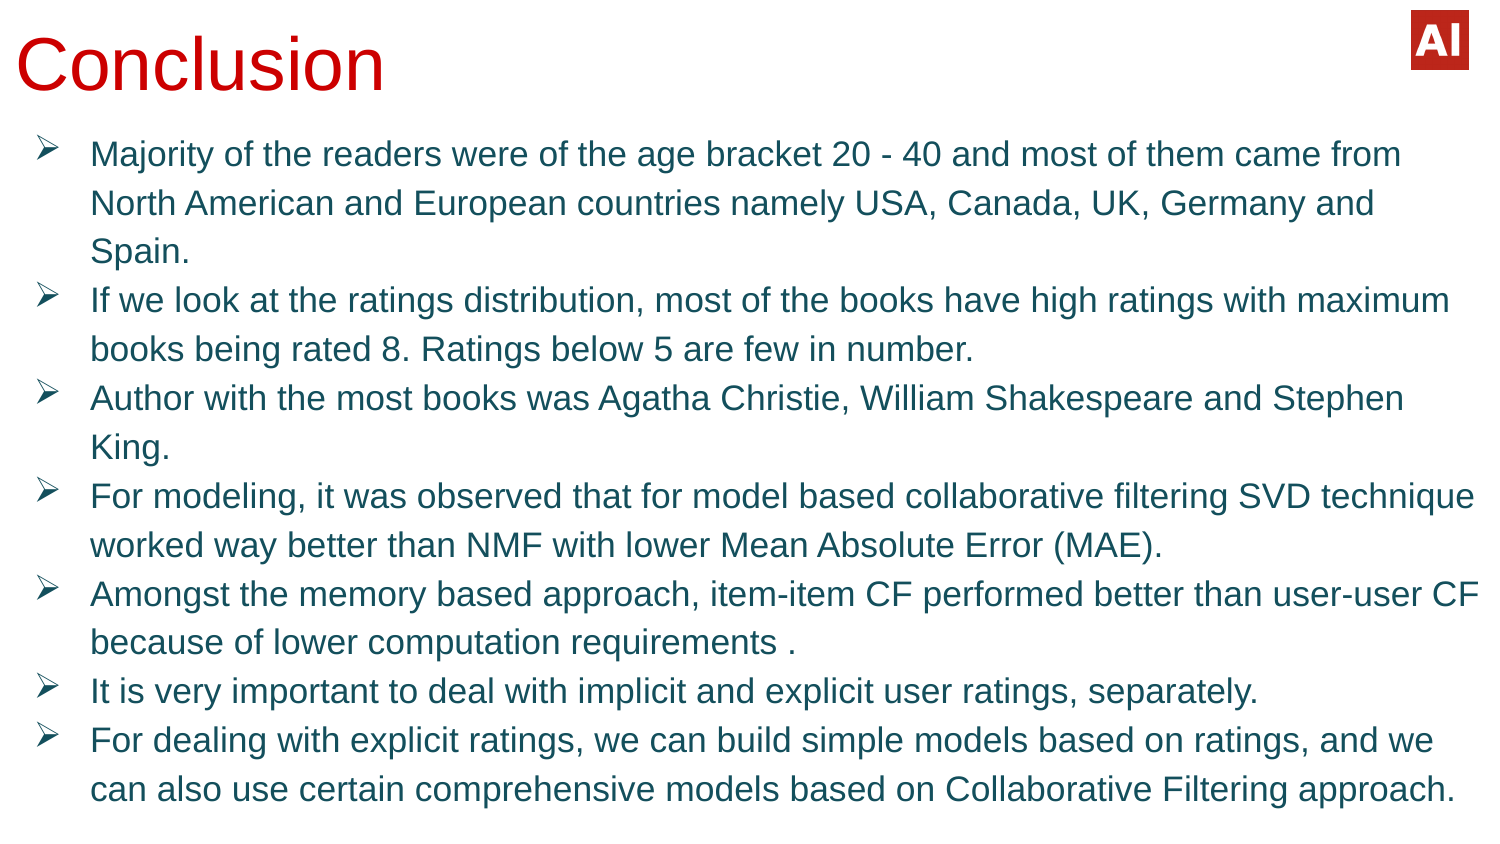

# Conclusion
Majority of the readers were of the age bracket 20 - 40 and most of them came from North American and European countries namely USA, Canada, UK, Germany and Spain.
If we look at the ratings distribution, most of the books have high ratings with maximum books being rated 8. Ratings below 5 are few in number.
Author with the most books was Agatha Christie, William Shakespeare and Stephen King.
For modeling, it was observed that for model based collaborative filtering SVD technique worked way better than NMF with lower Mean Absolute Error (MAE).
Amongst the memory based approach, item-item CF performed better than user-user CF because of lower computation requirements .
It is very important to deal with implicit and explicit user ratings, separately.
For dealing with explicit ratings, we can build simple models based on ratings, and we can also use certain comprehensive models based on Collaborative Filtering approach.